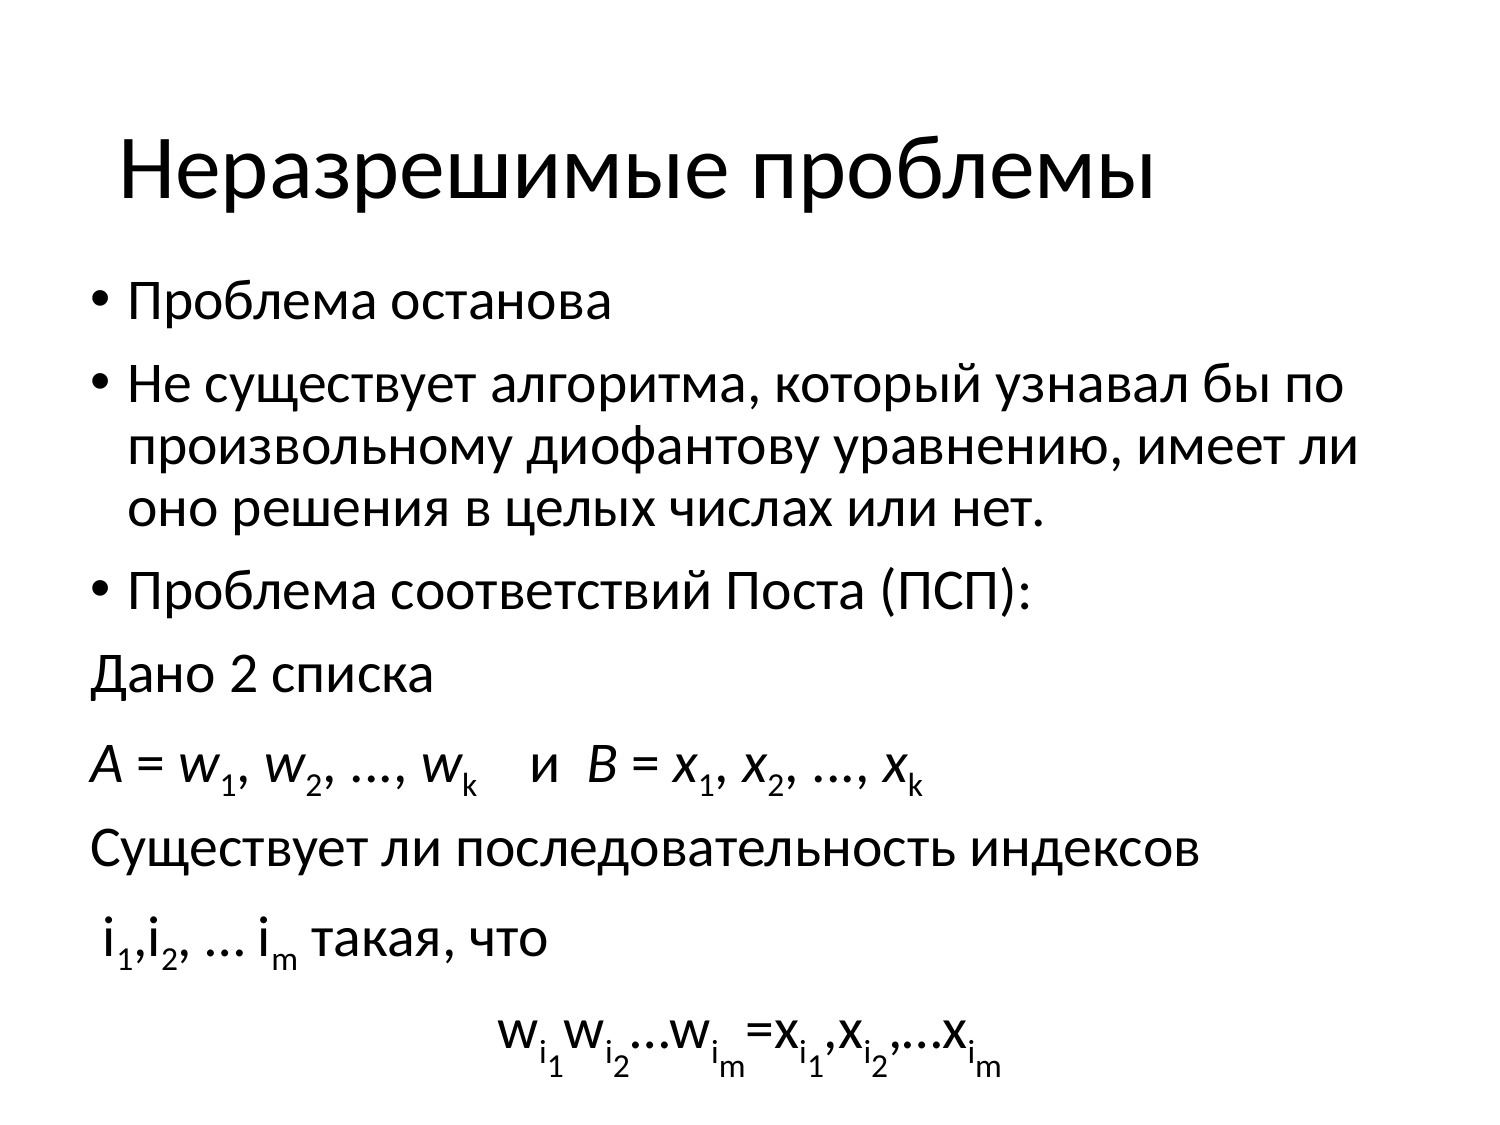

# Неразрешимые проблемы
Проблема останова
Не существует алгоритма, который узнавал бы по произвольному диофантову уравнению, имеет ли оно решения в целых числах или нет.
Проблема соответствий Поста (ПСП):
Дано 2 списка
A = w1, w2, ..., wk    и  B = x1, x2, ..., xk
Существует ли последовательность индексов
 i1,i2, … im такая, что
wi1wi2…wim=xi1,xi2,…xim